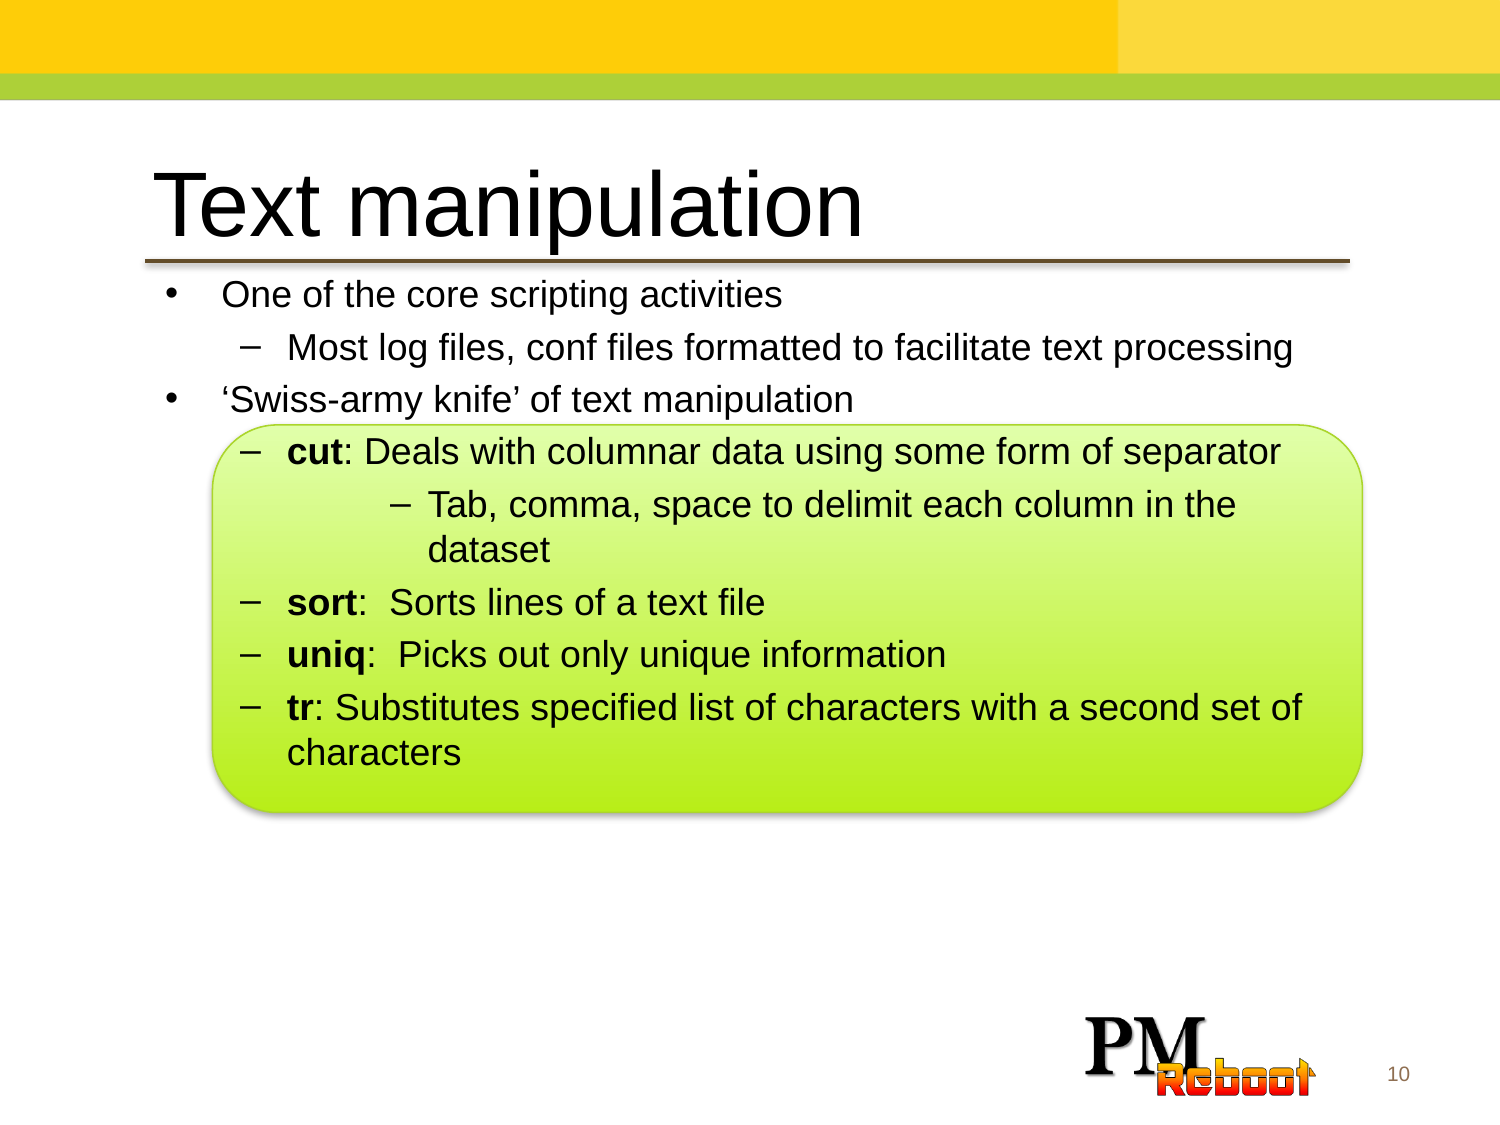

Text manipulation
One of the core scripting activities
Most log files, conf files formatted to facilitate text processing
‘Swiss-army knife’ of text manipulation
cut: Deals with columnar data using some form of separator
Tab, comma, space to delimit each column in the dataset
sort:  Sorts lines of a text file
uniq:  Picks out only unique information
tr: Substitutes specified list of characters with a second set of characters

10